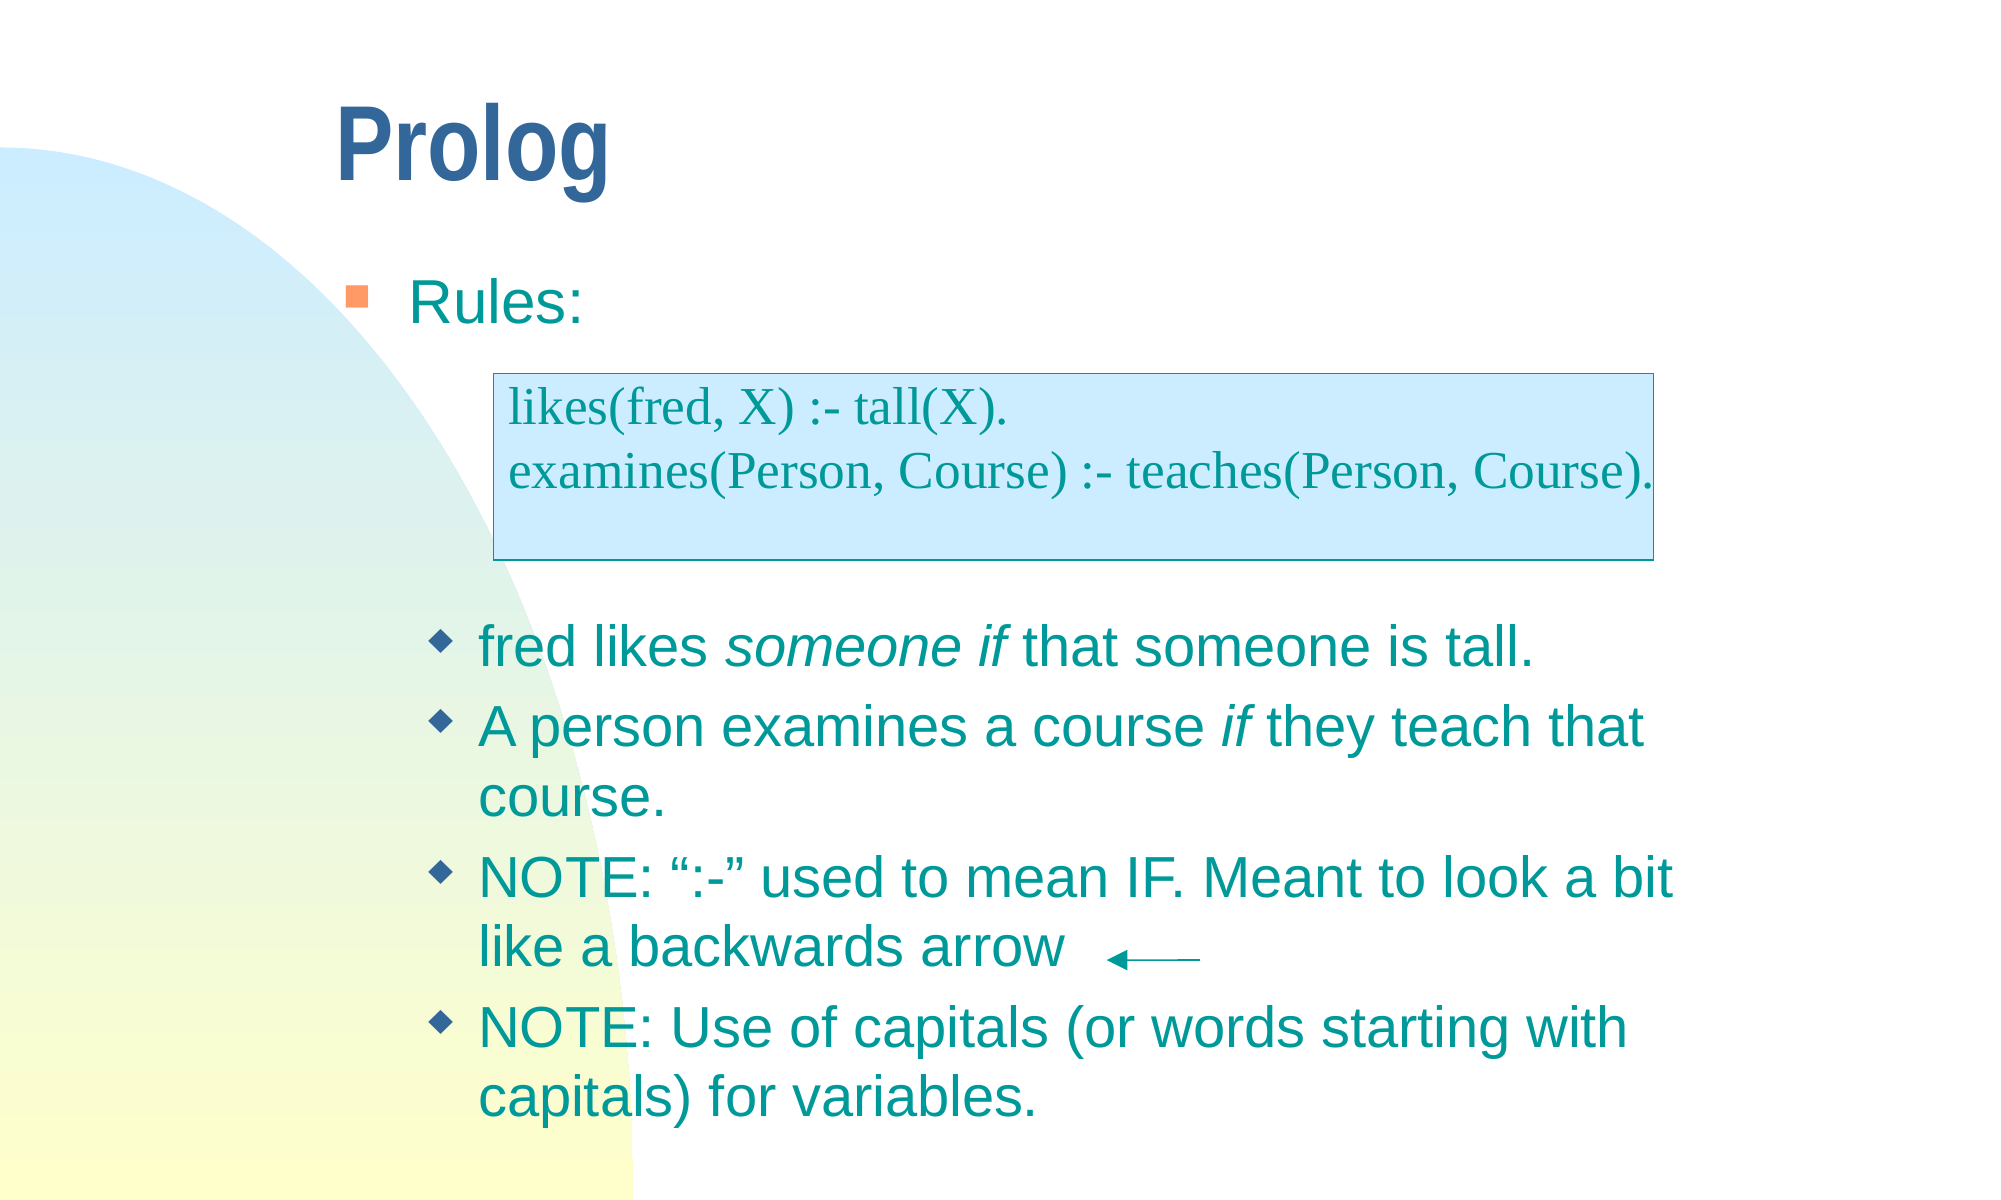

# Prolog
Rules:

fred likes someone if that someone is tall.
A person examines a course if they teach that course.
NOTE: “:-” used to mean IF. Meant to look a bit like a backwards arrow
NOTE: Use of capitals (or words starting with capitals) for variables.
likes(fred, X) :- tall(X).
examines(Person, Course) :- teaches(Person, Course).